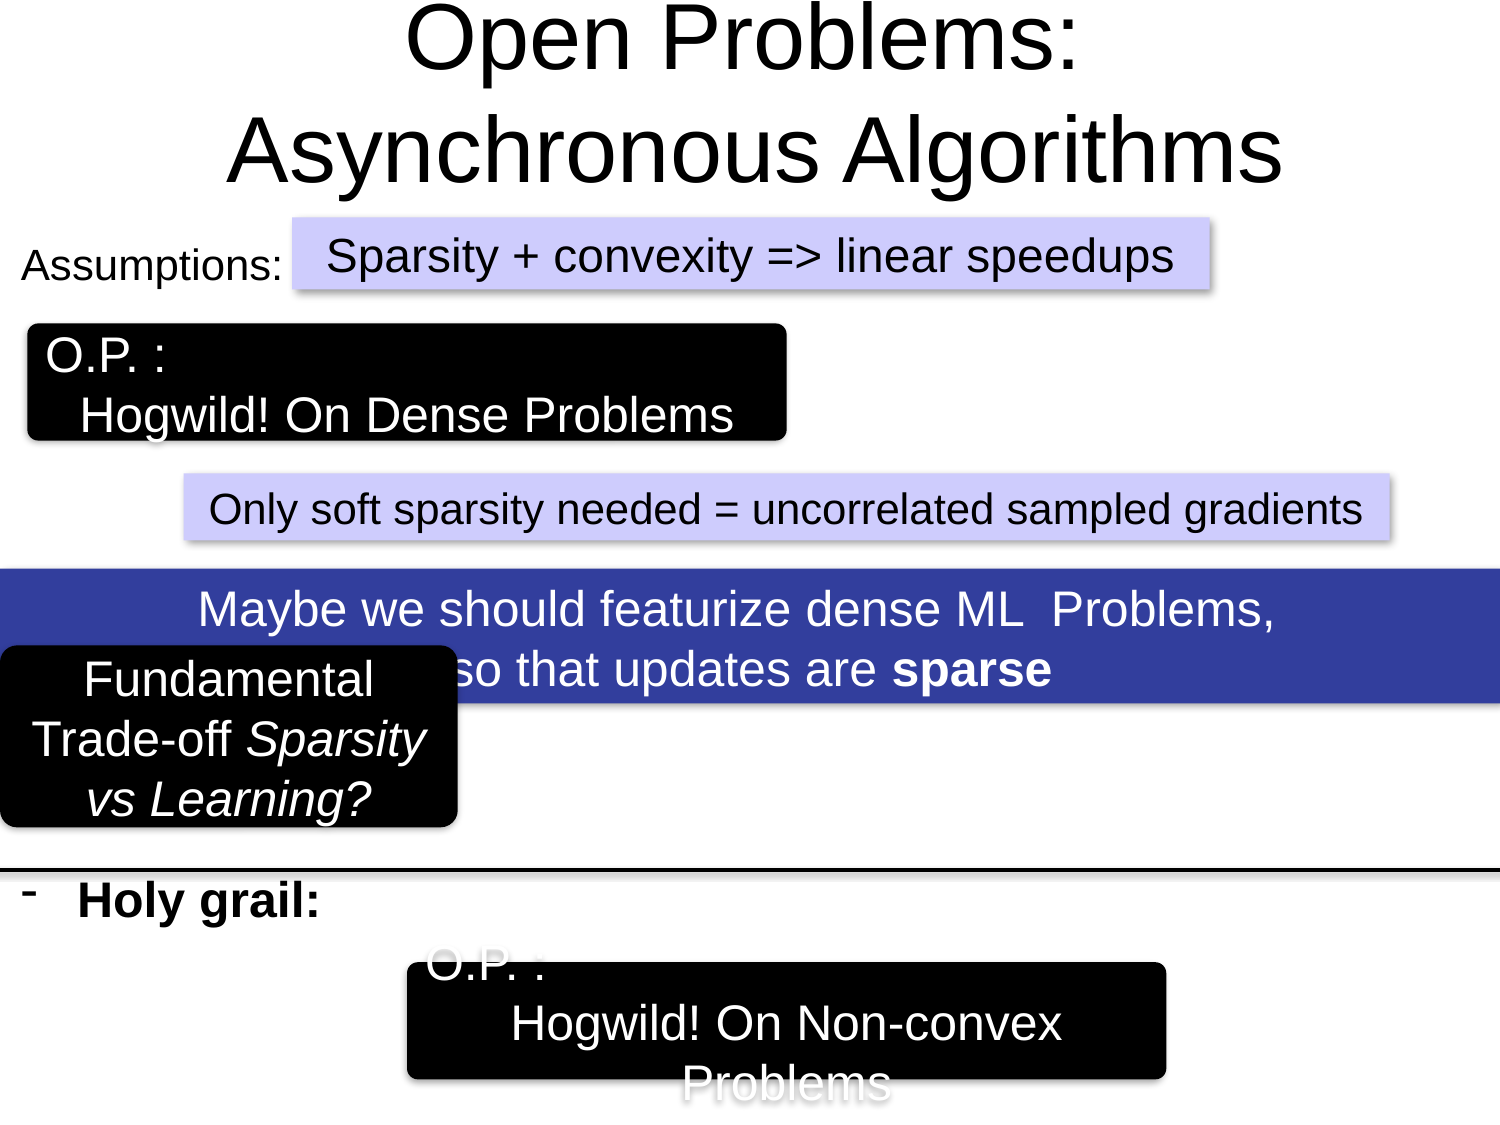

# Open Problems: Asynchronous Algorithms

Assumptions:

Holy grail:

Sparsity + convexity => linear speedups
O.P. :
Hogwild! On Dense Problems
Only soft sparsity needed = uncorrelated sampled gradients
Maybe we should featurize dense ML  Problems,
so that updates are sparse
Fundamental Trade-off Sparsity vs Learning?
O.P. :
Hogwild! On Non-convex Problems